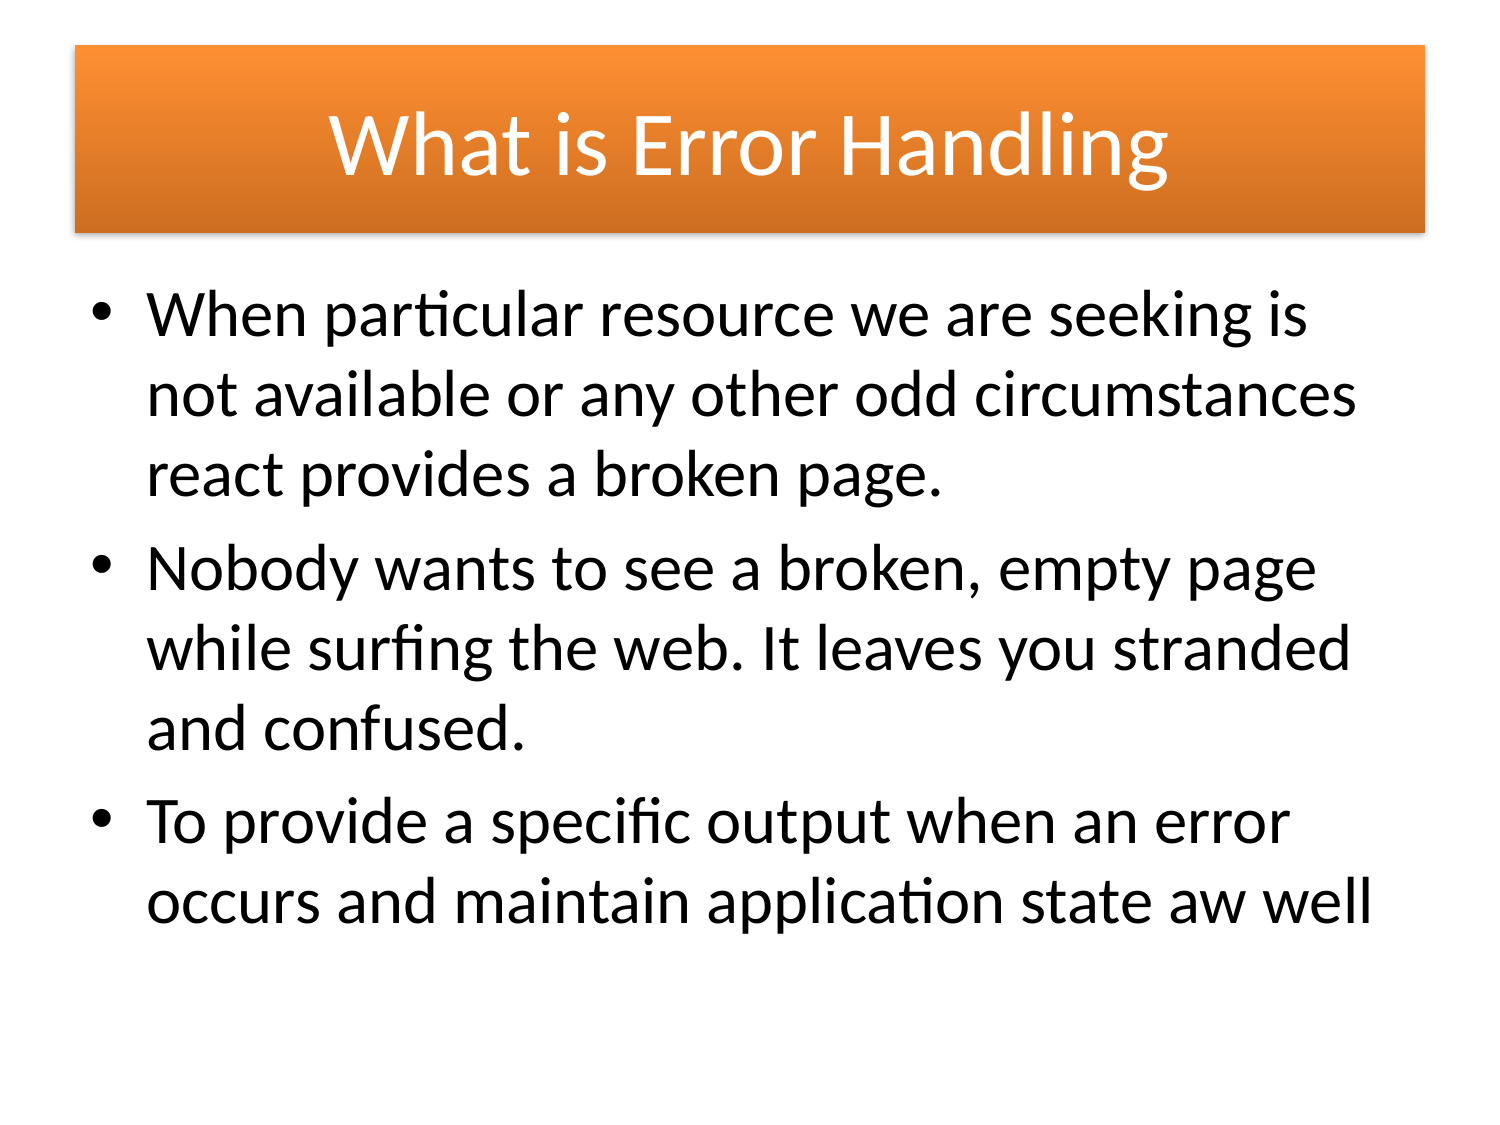

# What is Error Handling
When particular resource we are seeking is not available or any other odd circumstances react provides a broken page.
Nobody wants to see a broken, empty page while surfing the web. It leaves you stranded and confused.
To provide a specific output when an error occurs and maintain application state aw well